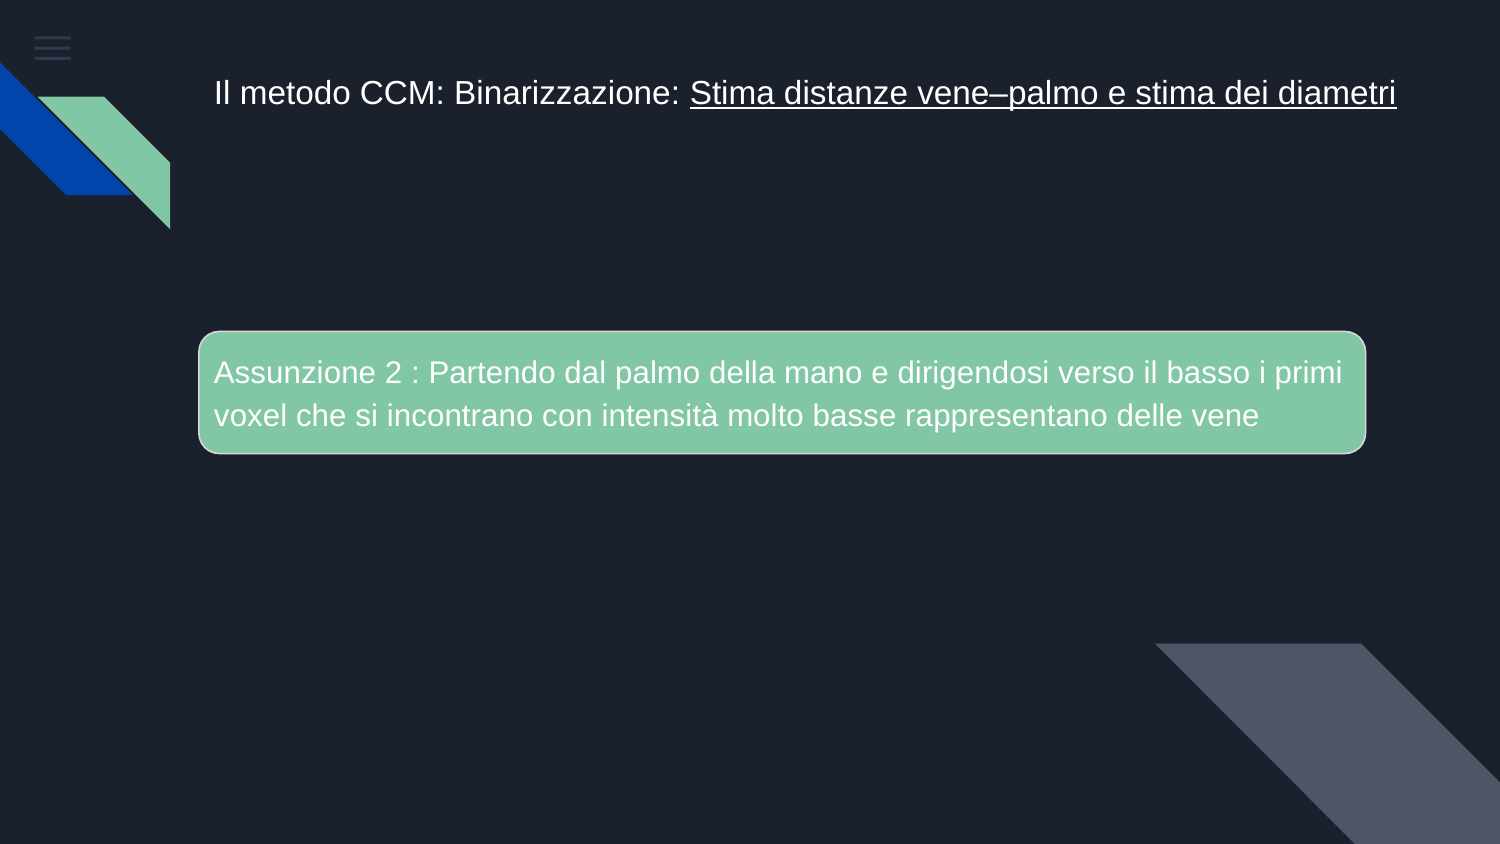

# Il metodo CCM: Binarizzazione: Stima distanze vene–palmo e stima dei diametri

Assunzione 2 : Partendo dal palmo della mano e dirigendosi verso il basso i primi voxel che si incontrano con intensità molto basse rappresentano delle vene